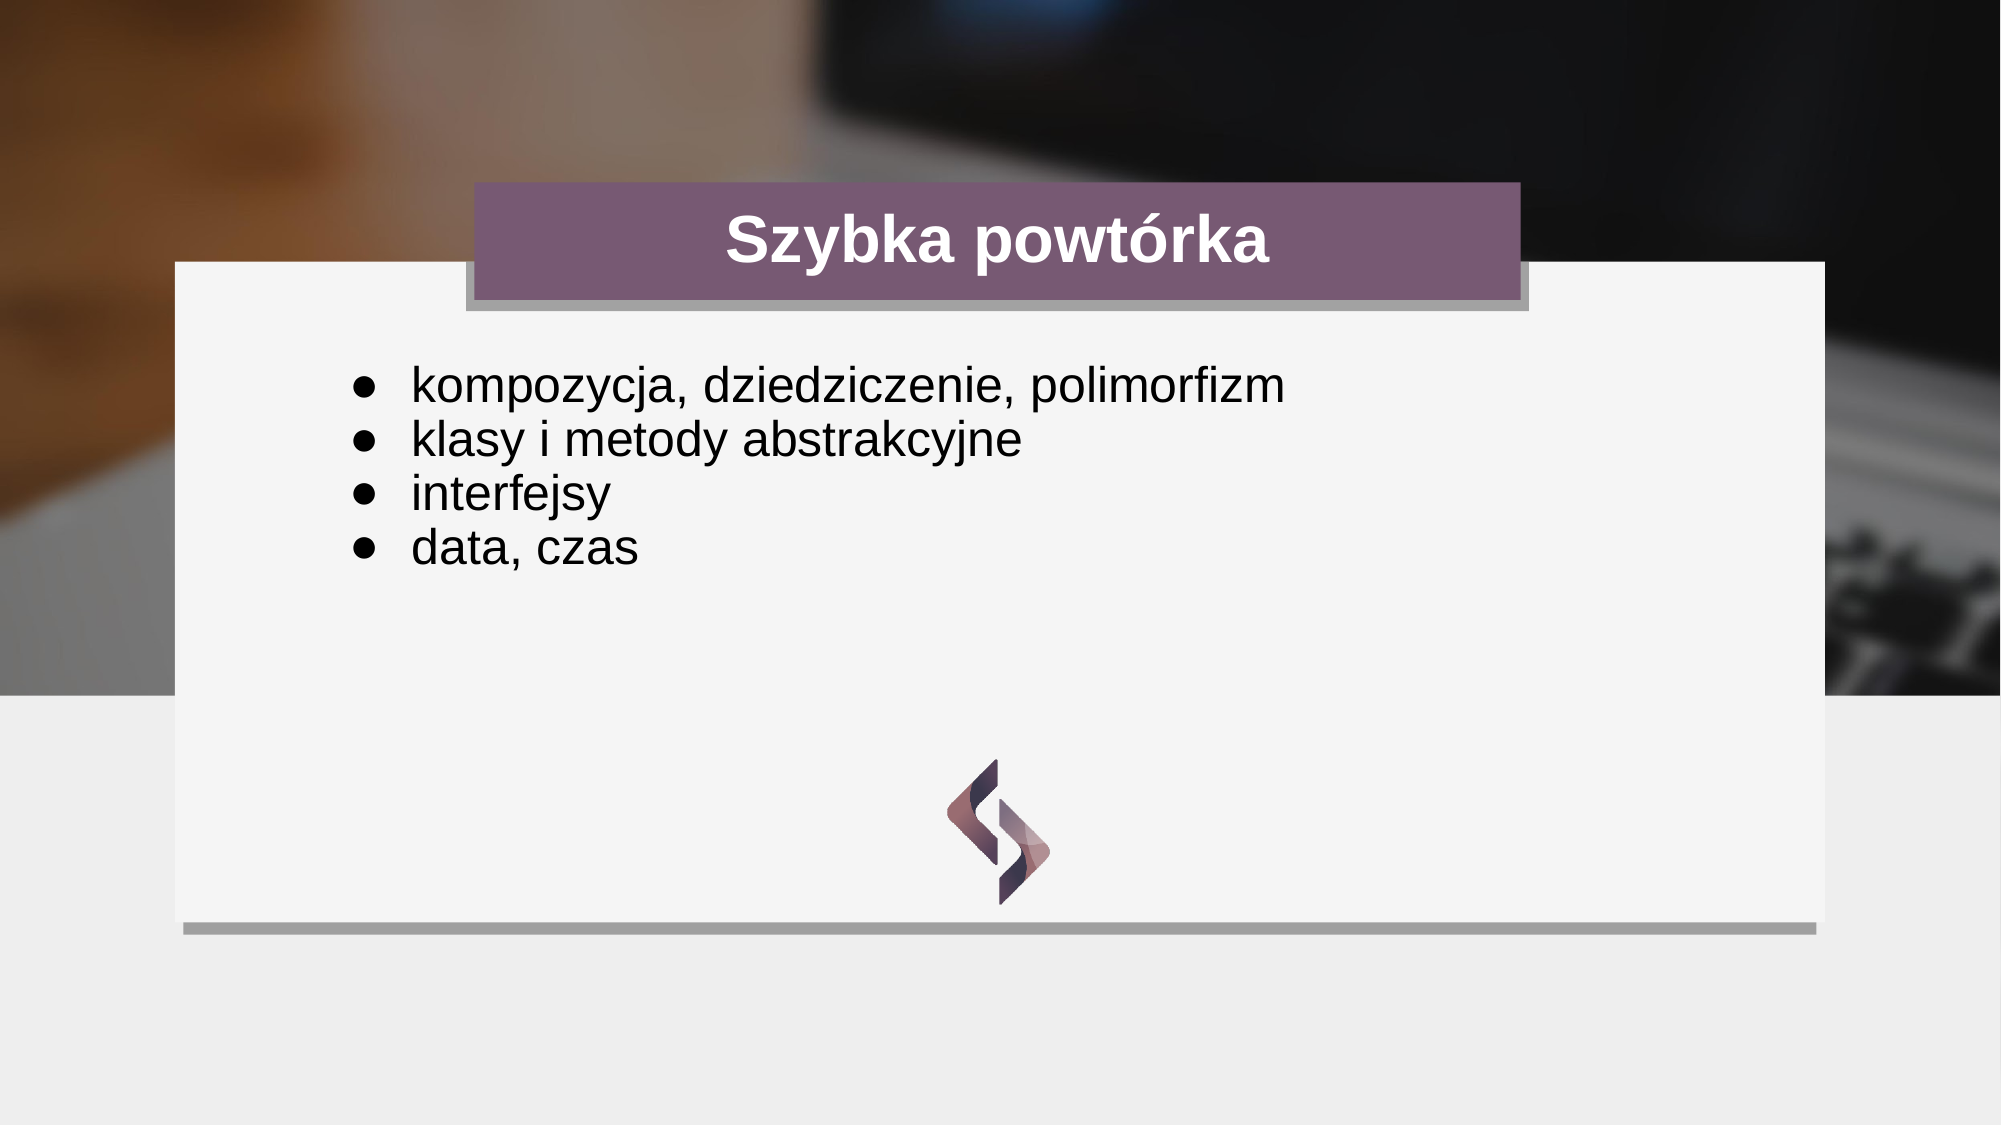

# Szybka powtórka
kompozycja, dziedziczenie, polimorfizm
klasy i metody abstrakcyjne
interfejsy
data, czas